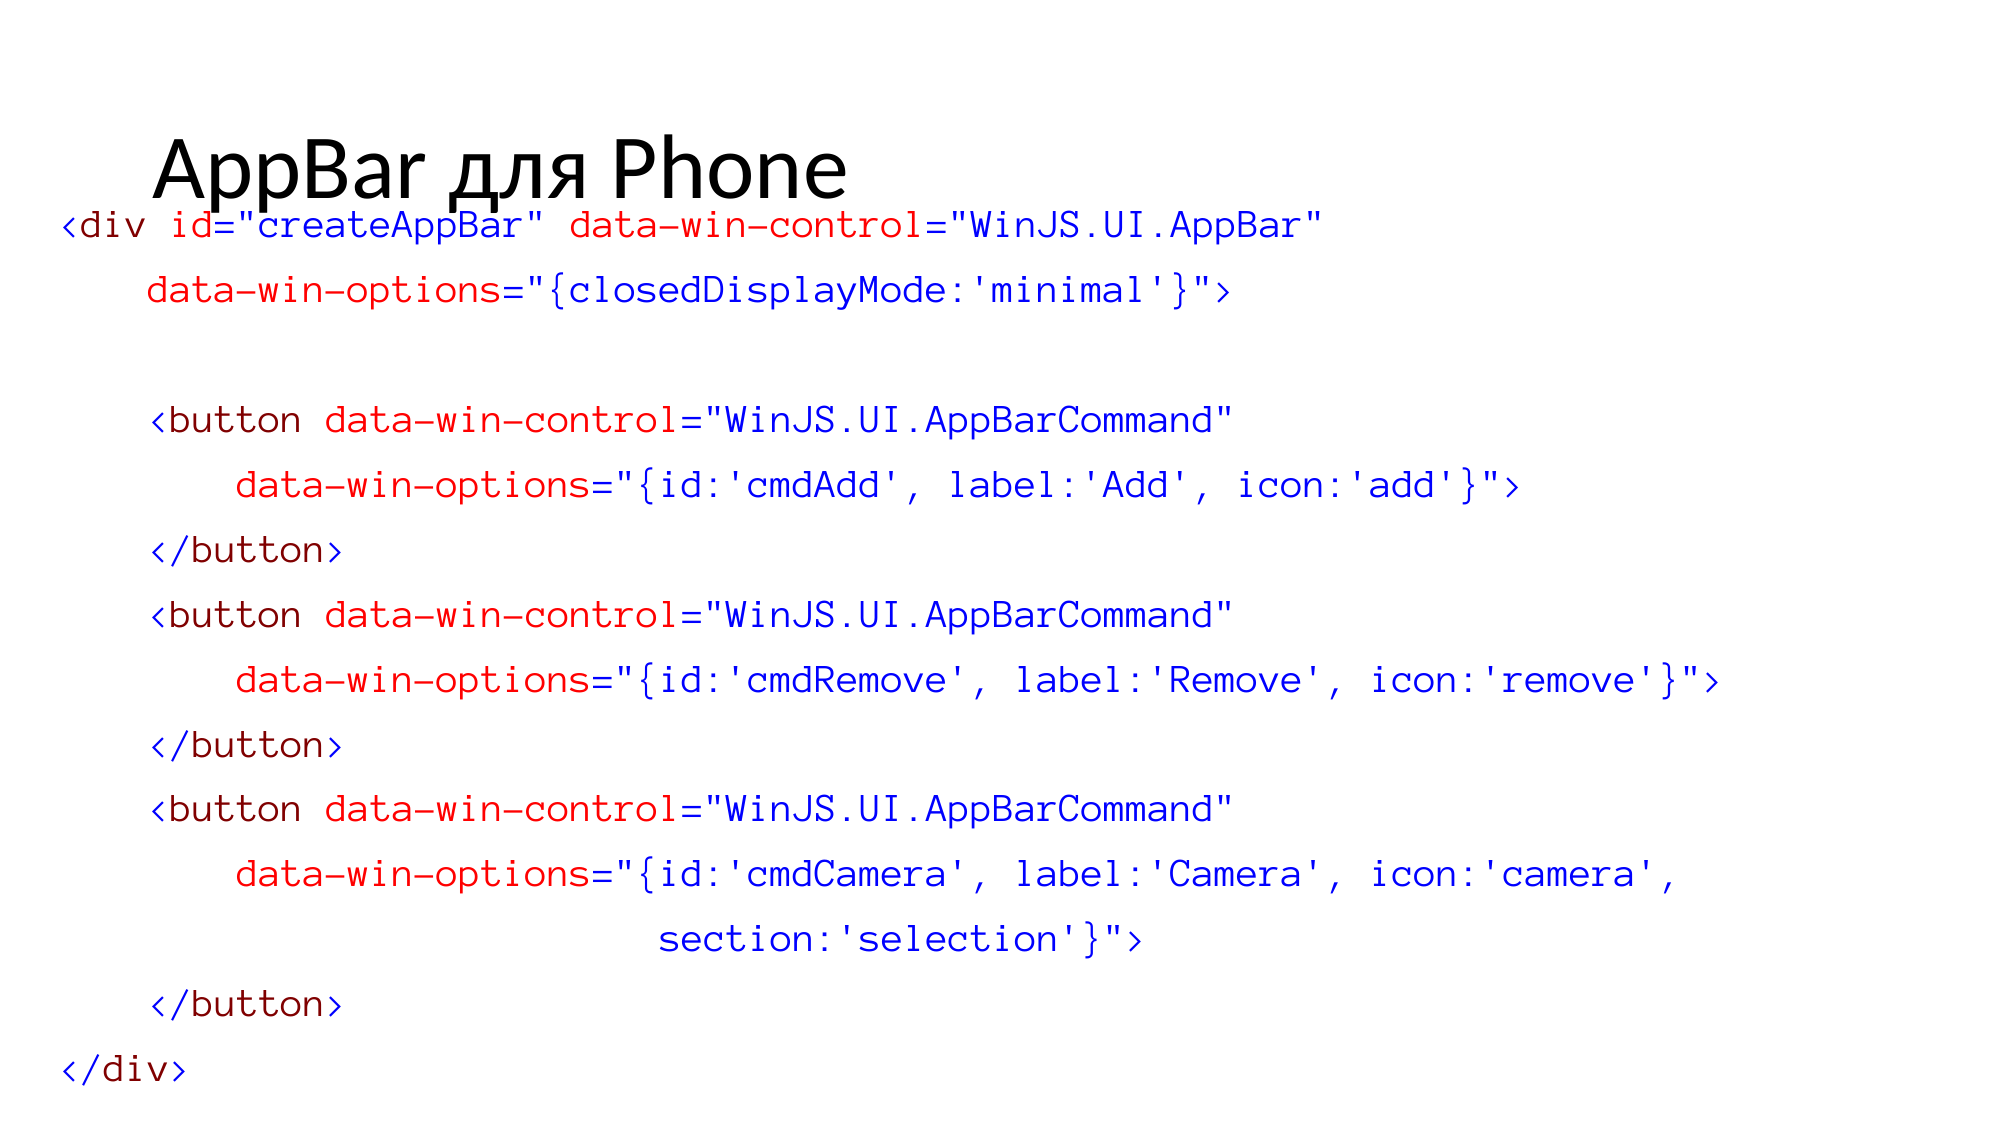

# AppBar для Phone
<div id="createAppBar" data-win-control="WinJS.UI.AppBar"
    data-win-options="{closedDisplayMode:'minimal'}">

    <button data-win-control="WinJS.UI.AppBarCommand"
        data-win-options="{id:'cmdAdd', label:'Add', icon:'add'}">
    </button>
    <button data-win-control="WinJS.UI.AppBarCommand"
        data-win-options="{id:'cmdRemove', label:'Remove', icon:'remove'}">
    </button>
    <button data-win-control="WinJS.UI.AppBarCommand"
        data-win-options="{id:'cmdCamera', label:'Camera', icon:'camera',
                           section:'selection'}">
    </button>
</div>